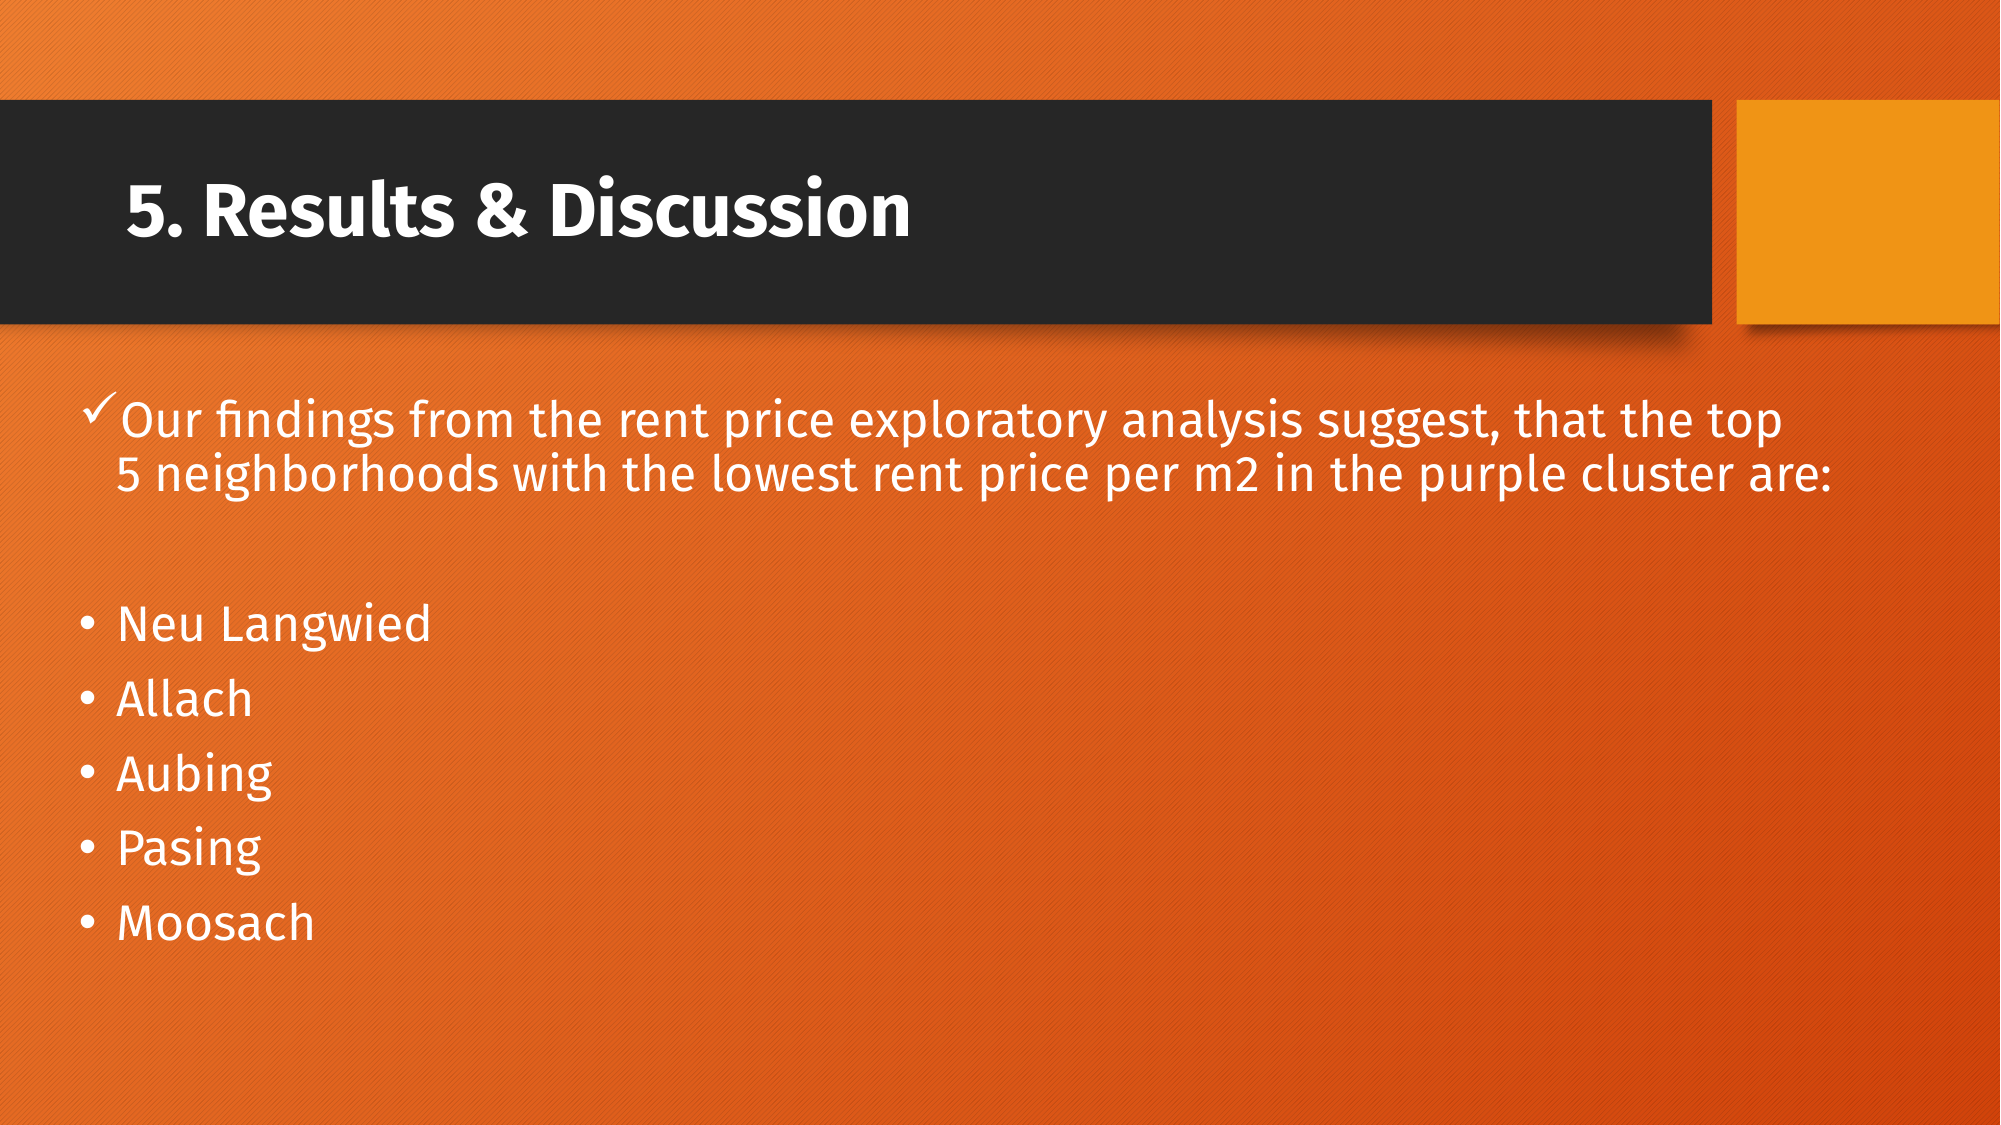

# 5. Results & Discussion
Our findings from the rent price exploratory analysis suggest, that the top 5 neighborhoods with the lowest rent price per m2 in the purple cluster are:

Neu Langwied
Allach
Aubing
Pasing
Moosach